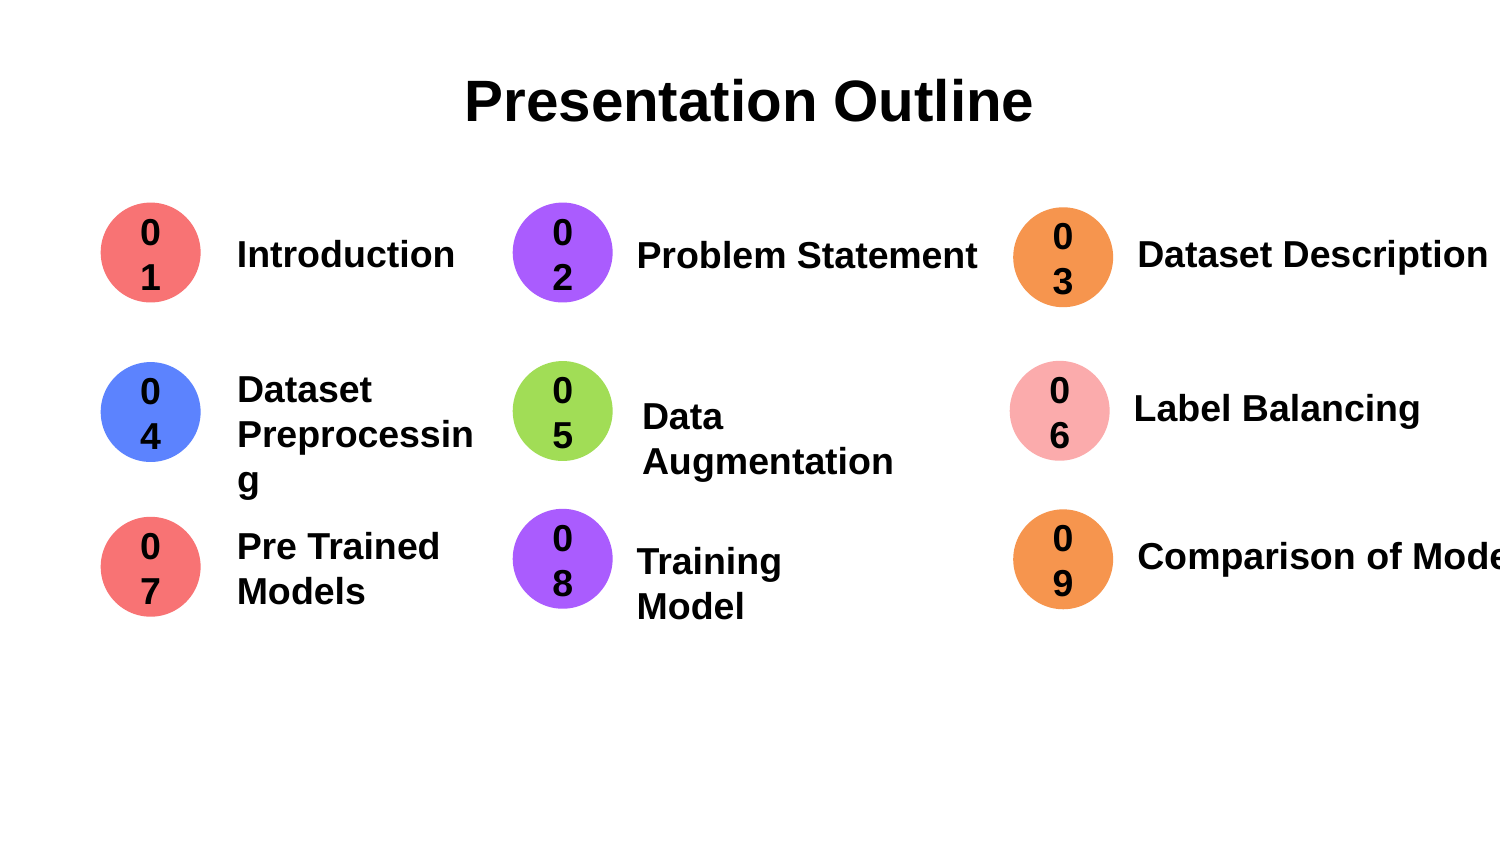

# Presentation Outline
01
Introduction
02
Problem Statement
03
Dataset Description
Dataset Preprocessing
04
06
Label Balancing
05
Data Augmentation
Pre Trained
Models
07
08
Training Model
09
Comparison of Model